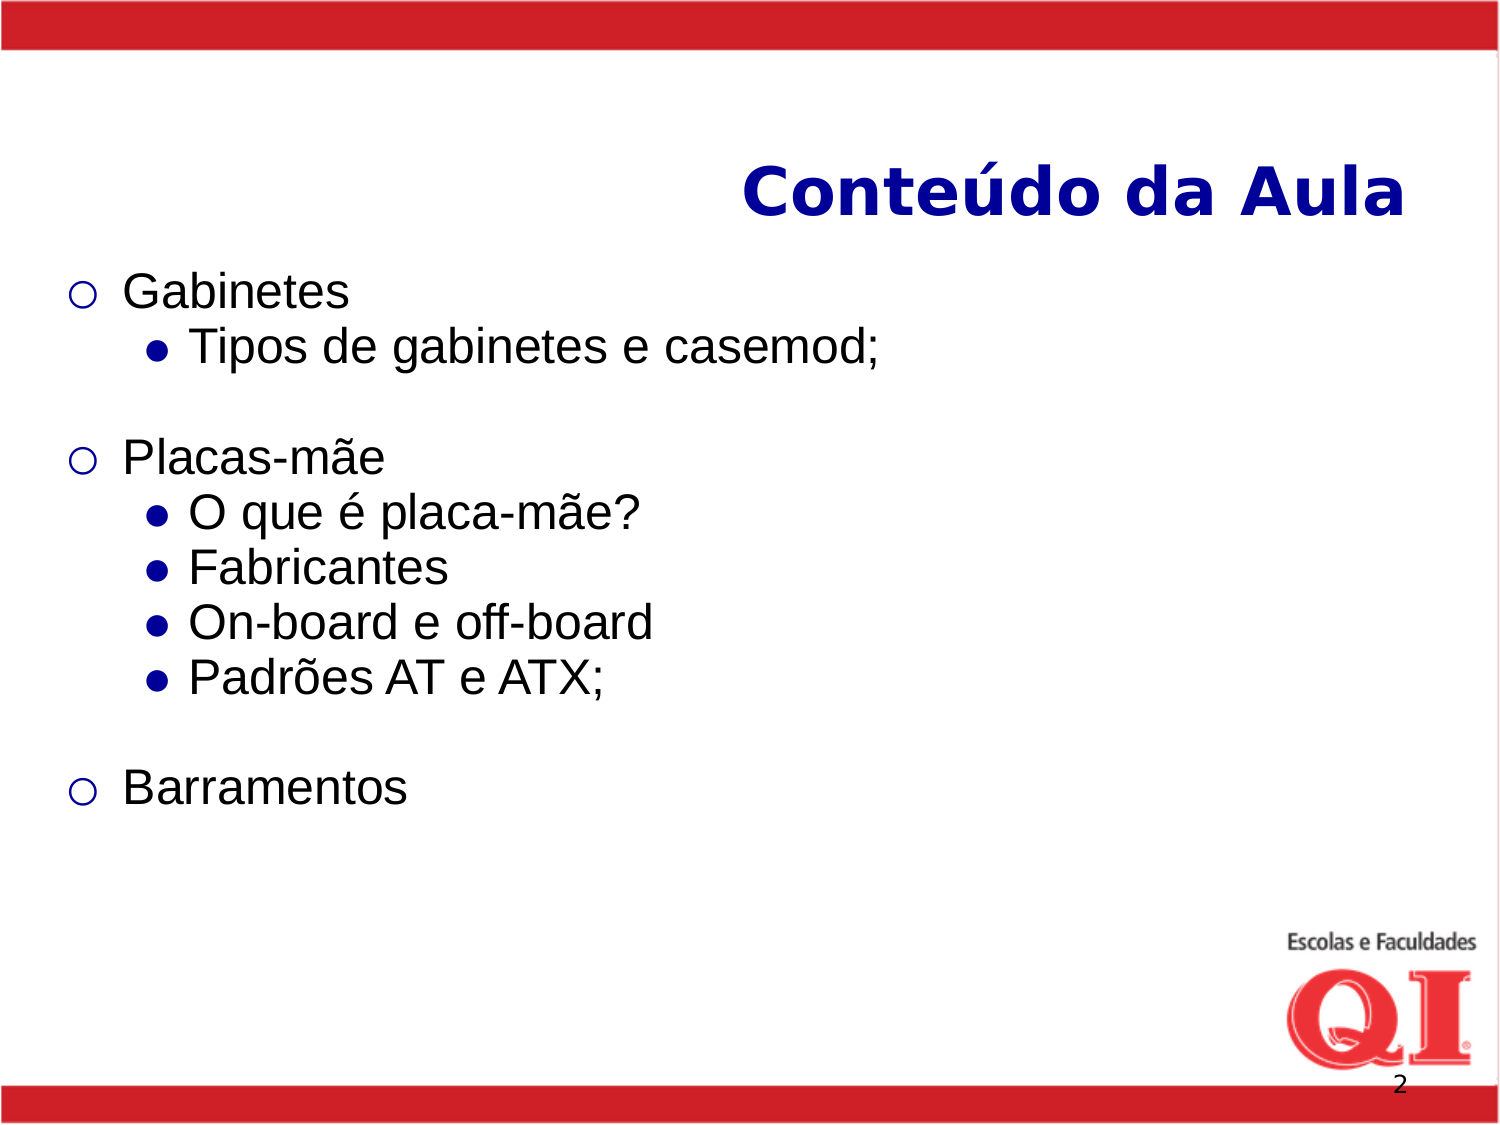

# Conteúdo da Aula
Gabinetes
Tipos de gabinetes e casemod;

Placas-mãe
O que é placa-mãe?
Fabricantes
On-board e off-board
Padrões AT e ATX;

Barramentos

2